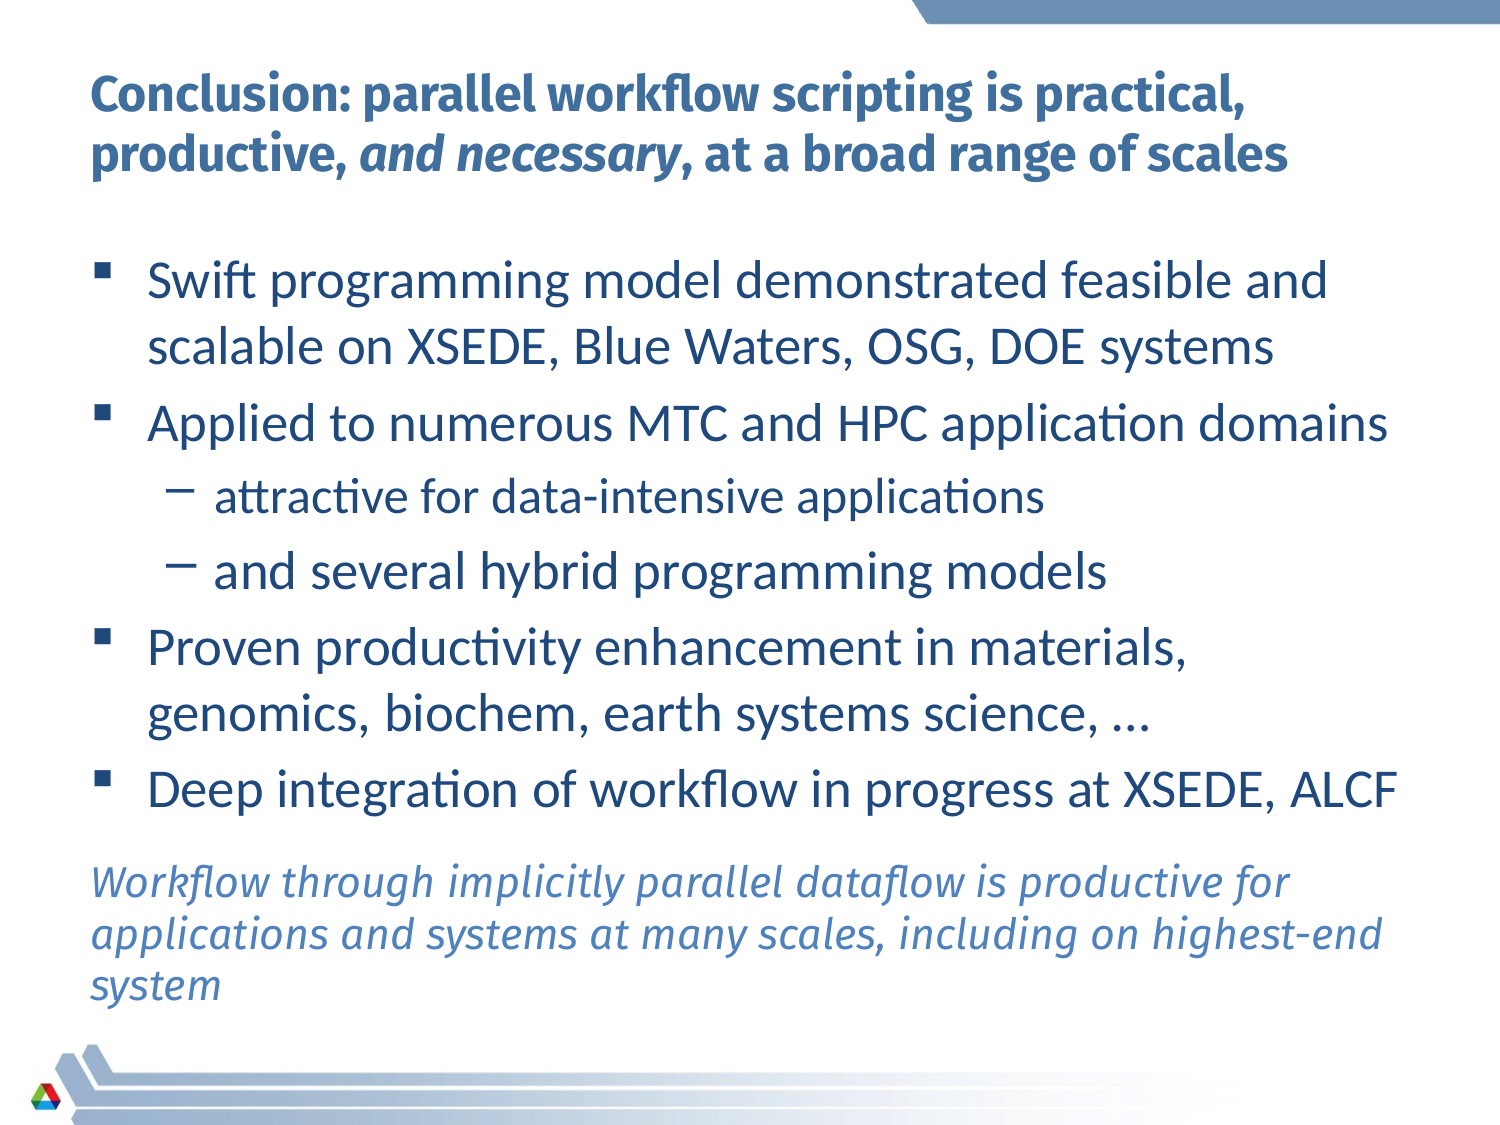

# Conclusion: parallel workflow scripting is practical, productive, and necessary, at a broad range of scales
Swift programming model demonstrated feasible and scalable on XSEDE, Blue Waters, OSG, DOE systems
Applied to numerous MTC and HPC application domains
attractive for data-intensive applications
and several hybrid programming models
Proven productivity enhancement in materials, genomics, biochem, earth systems science, …
Deep integration of workflow in progress at XSEDE, ALCF

Workflow through implicitly parallel dataflow is productive for applications and systems at many scales, including on highest-end system